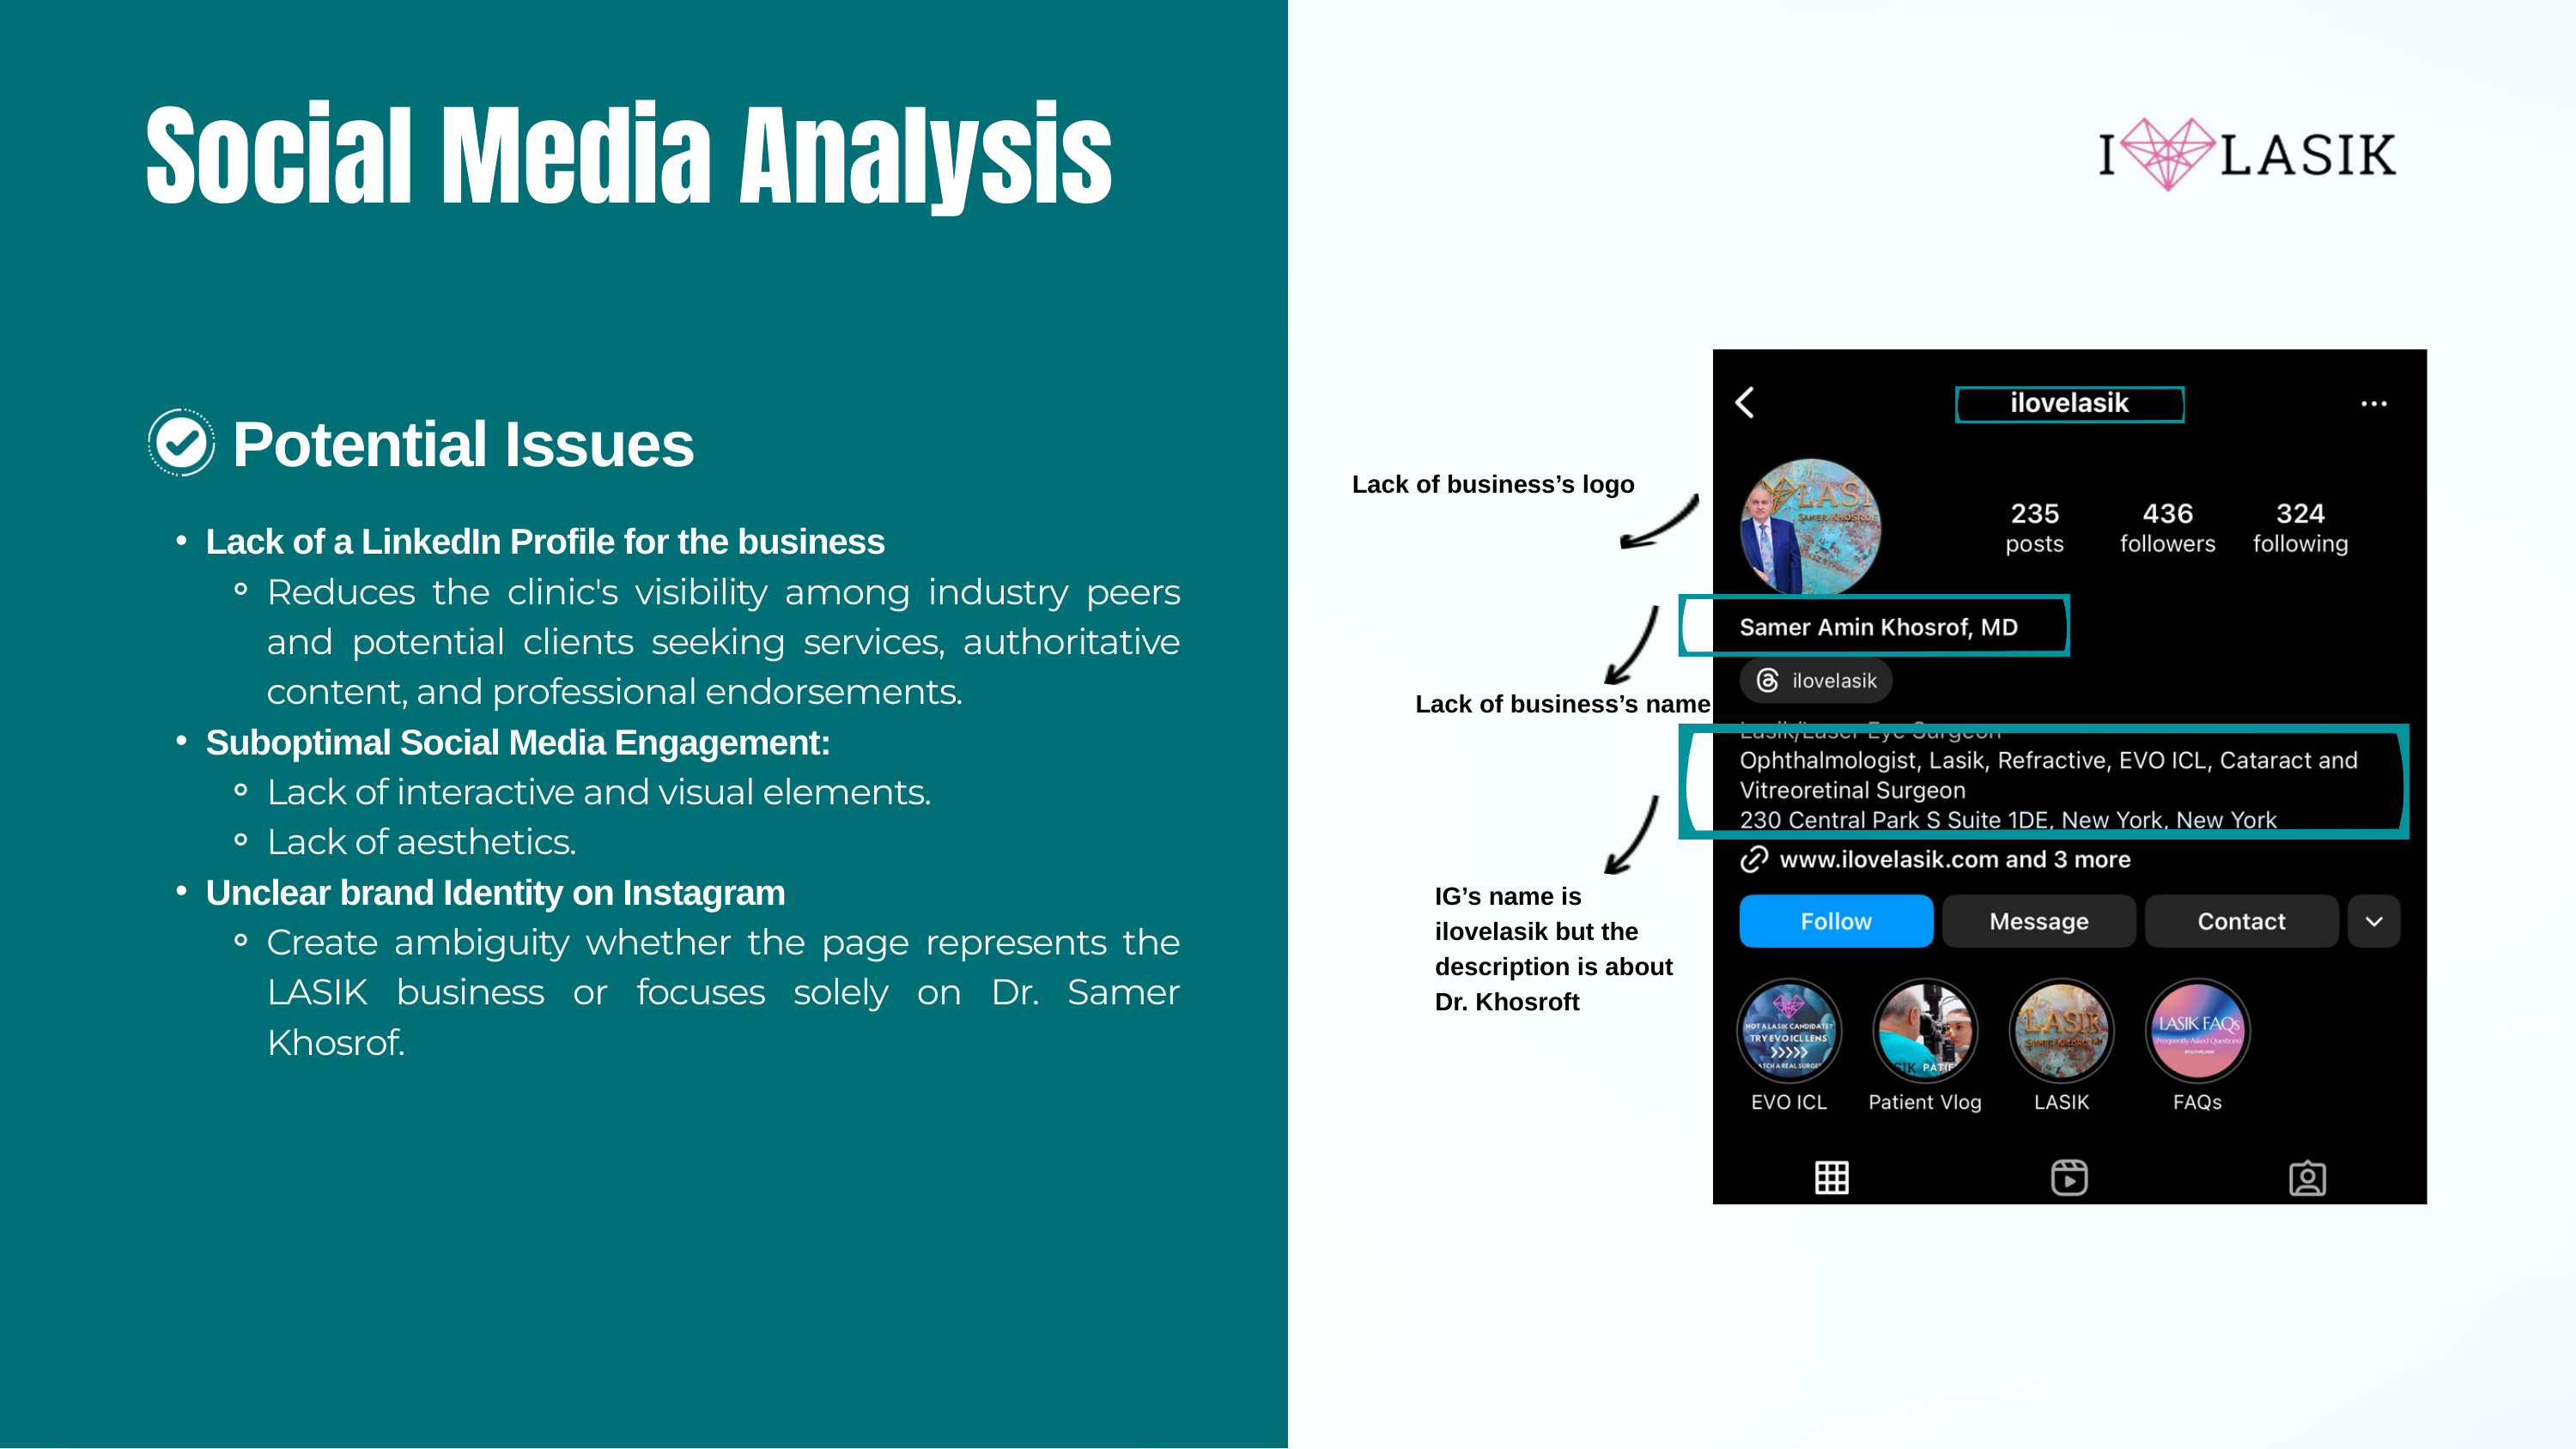

Social Media Analysis

Potential Issues
Lack of business’s logo

Lack of a LinkedIn Profile for the business
Reduces the clinic's visibility among industry peers and potential clients seeking services, authoritative content, and professional endorsements.
Suboptimal Social Media Engagement:
Lack of interactive and visual elements.
Lack of aesthetics.
Unclear brand Identity on Instagram
Create ambiguity whether the page represents the LASIK business or focuses solely on Dr. Samer Khosrof.

Lack of business’s name

IG’s name is ilovelasik but the description is about Dr. Khosroft